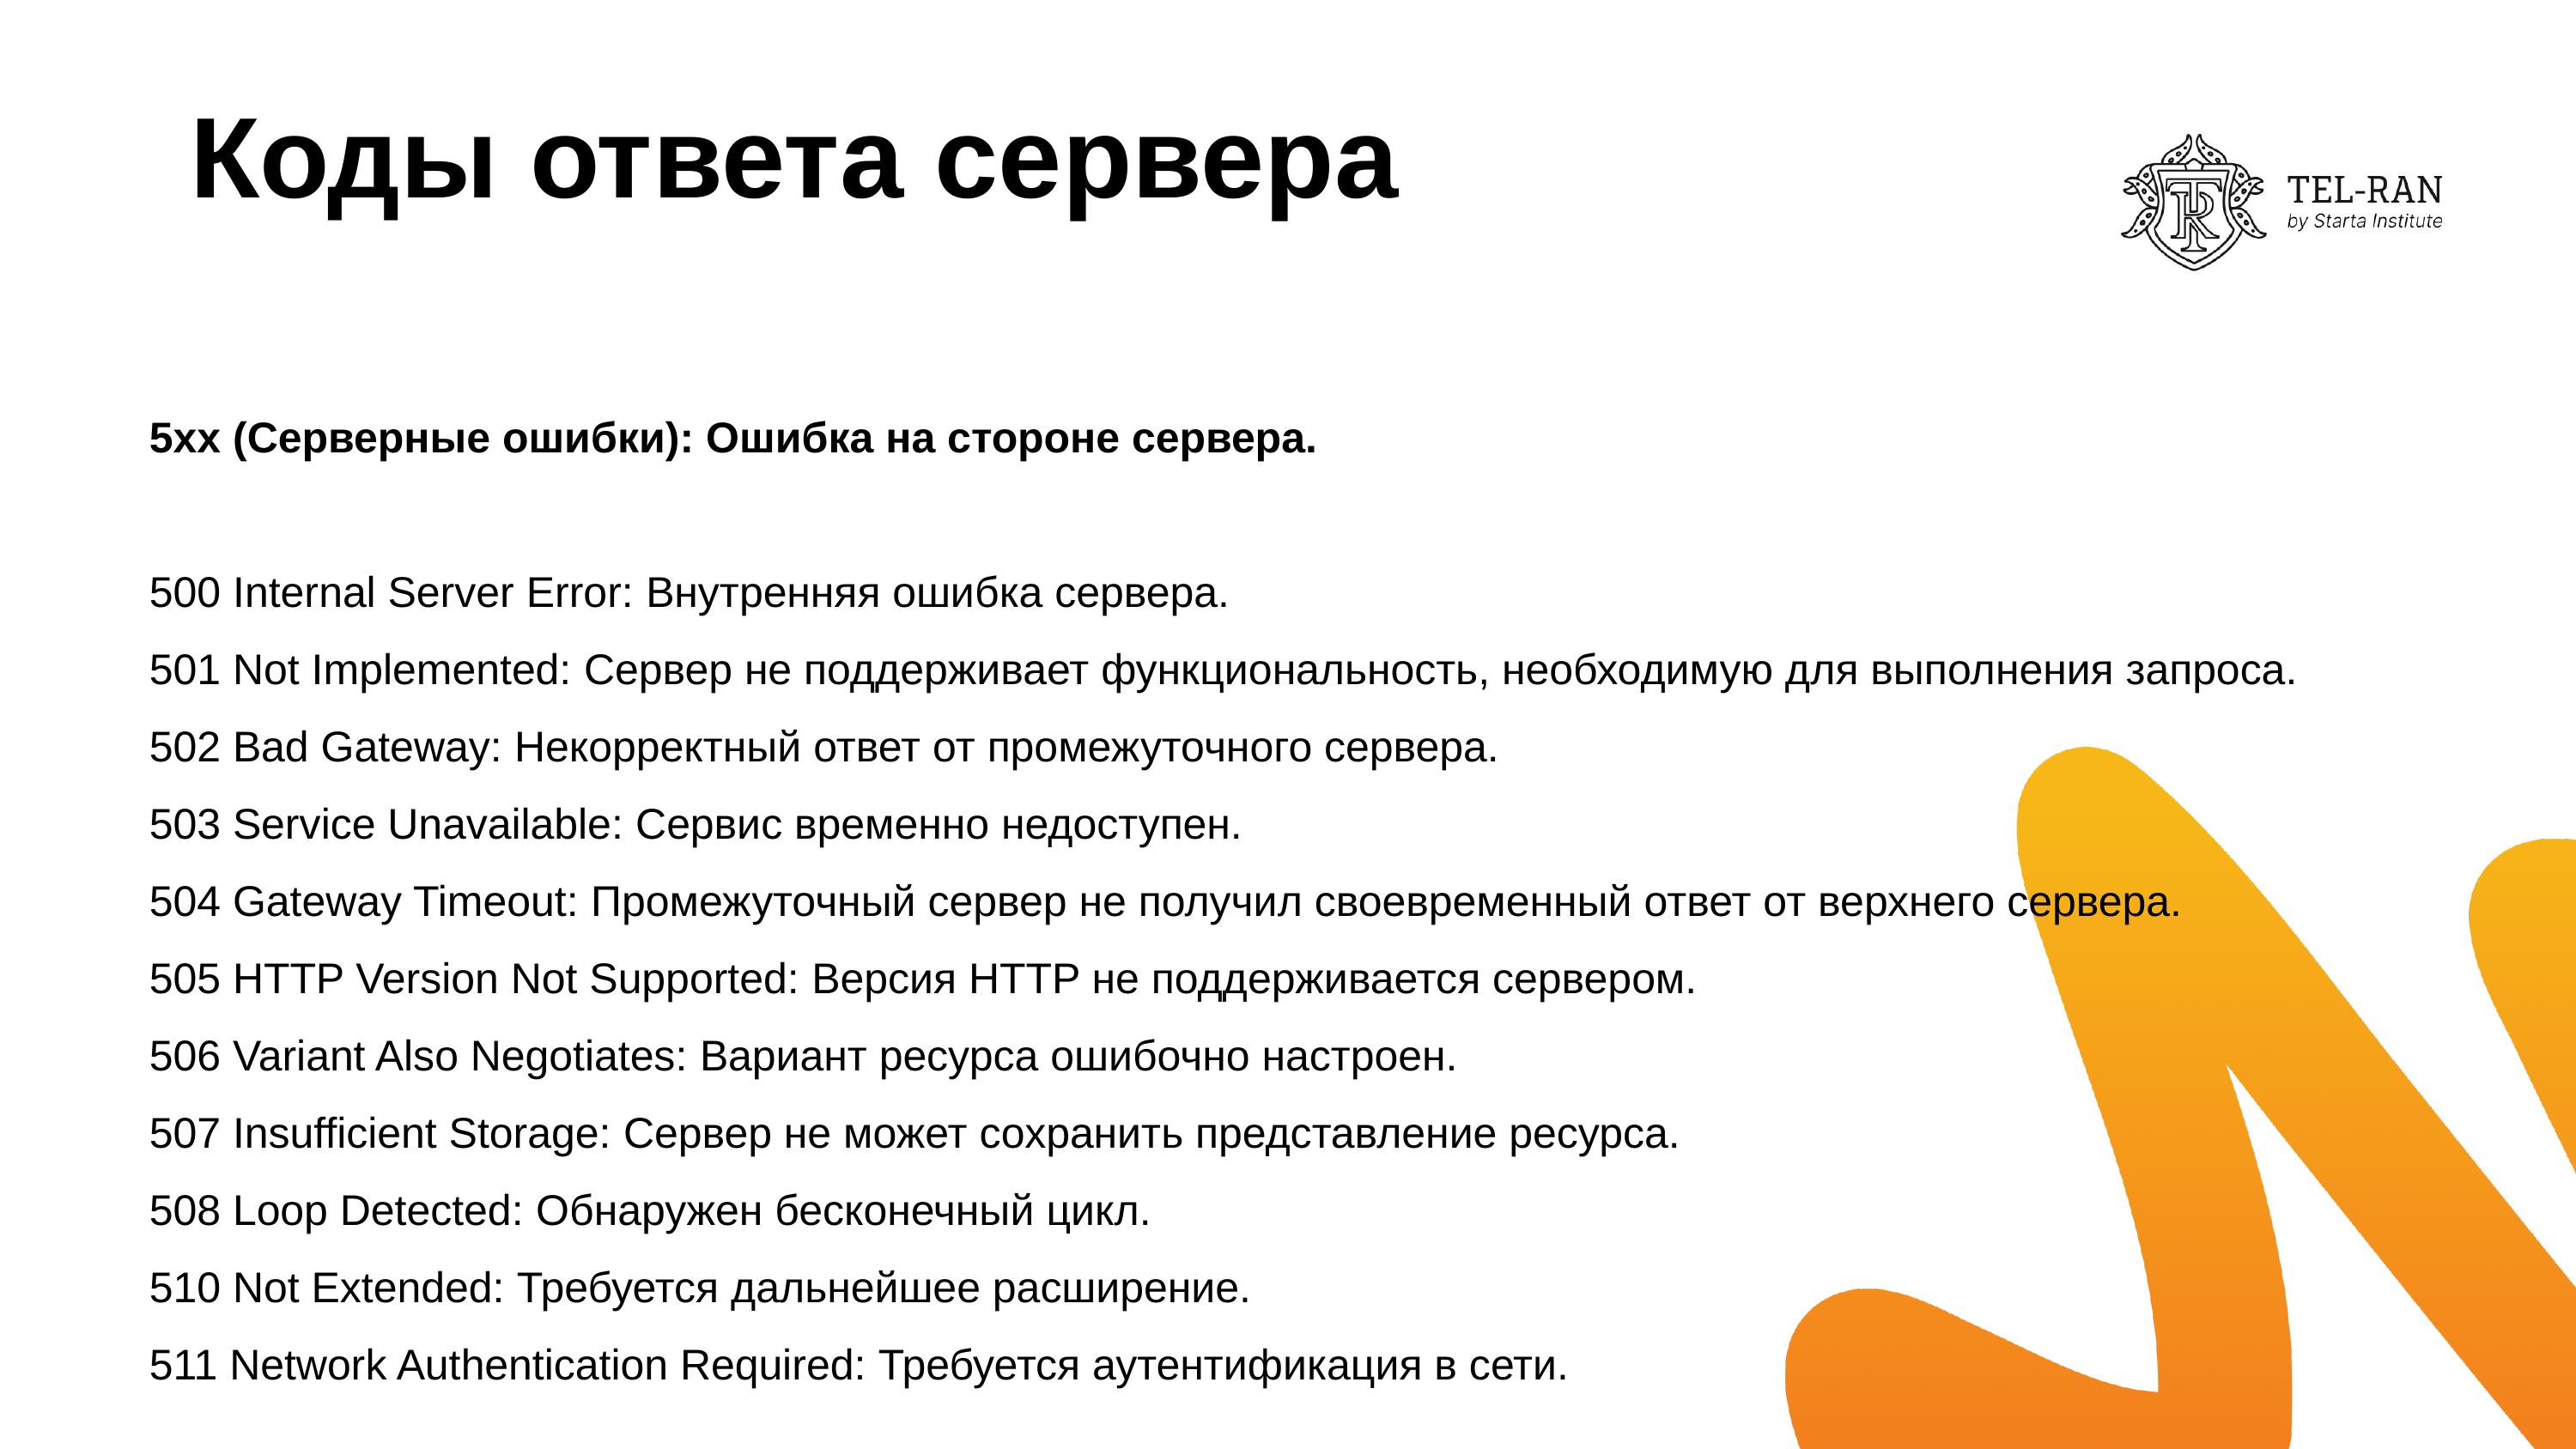

# Коды ответа сервера
5xx (Серверные ошибки): Ошибка на стороне сервера.

500 Internal Server Error: Внутренняя ошибка сервера.
501 Not Implemented: Сервер не поддерживает функциональность, необходимую для выполнения запроса.
502 Bad Gateway: Некорректный ответ от промежуточного сервера.
503 Service Unavailable: Сервис временно недоступен.
504 Gateway Timeout: Промежуточный сервер не получил своевременный ответ от верхнего сервера.
505 HTTP Version Not Supported: Версия HTTP не поддерживается сервером.
506 Variant Also Negotiates: Вариант ресурса ошибочно настроен.
507 Insufficient Storage: Сервер не может сохранить представление ресурса.
508 Loop Detected: Обнаружен бесконечный цикл.
510 Not Extended: Требуется дальнейшее расширение.
511 Network Authentication Required: Требуется аутентификация в сети.